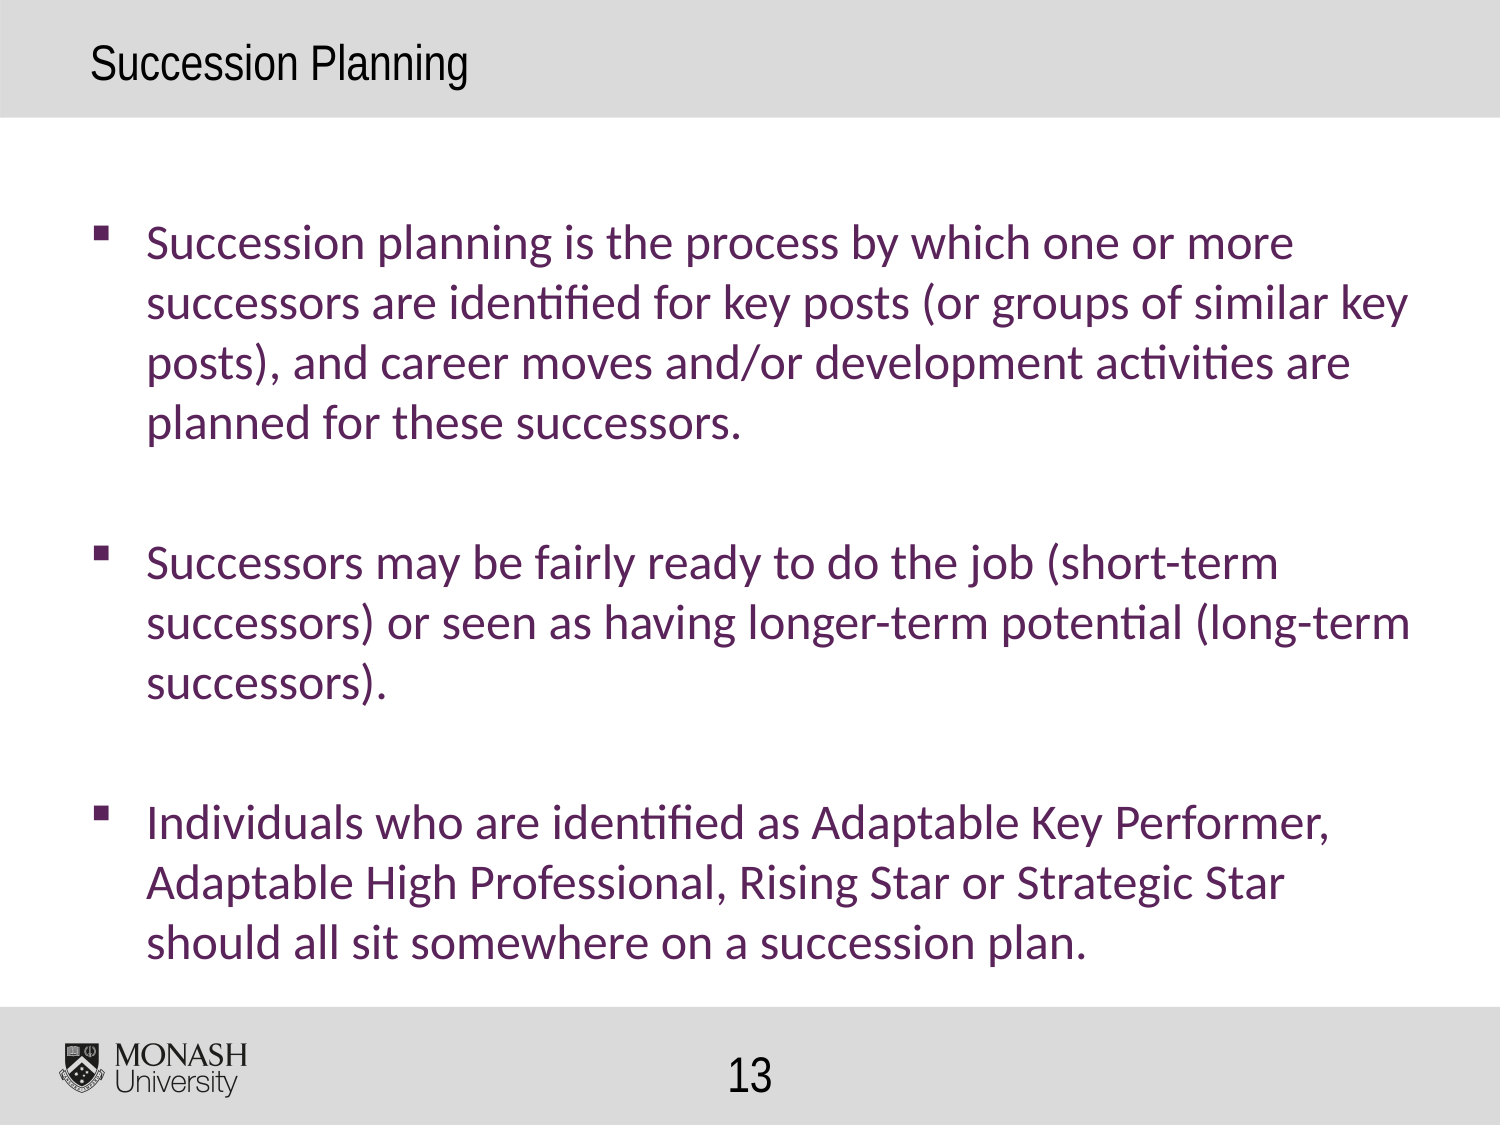

# Succession Planning
Succession planning is the process by which one or more successors are identified for key posts (or groups of similar key posts), and career moves and/or development activities are planned for these successors.

Successors may be fairly ready to do the job (short-term successors) or seen as having longer-term potential (long-term successors).

Individuals who are identified as Adaptable Key Performer, Adaptable High Professional, Rising Star or Strategic Star should all sit somewhere on a succession plan.